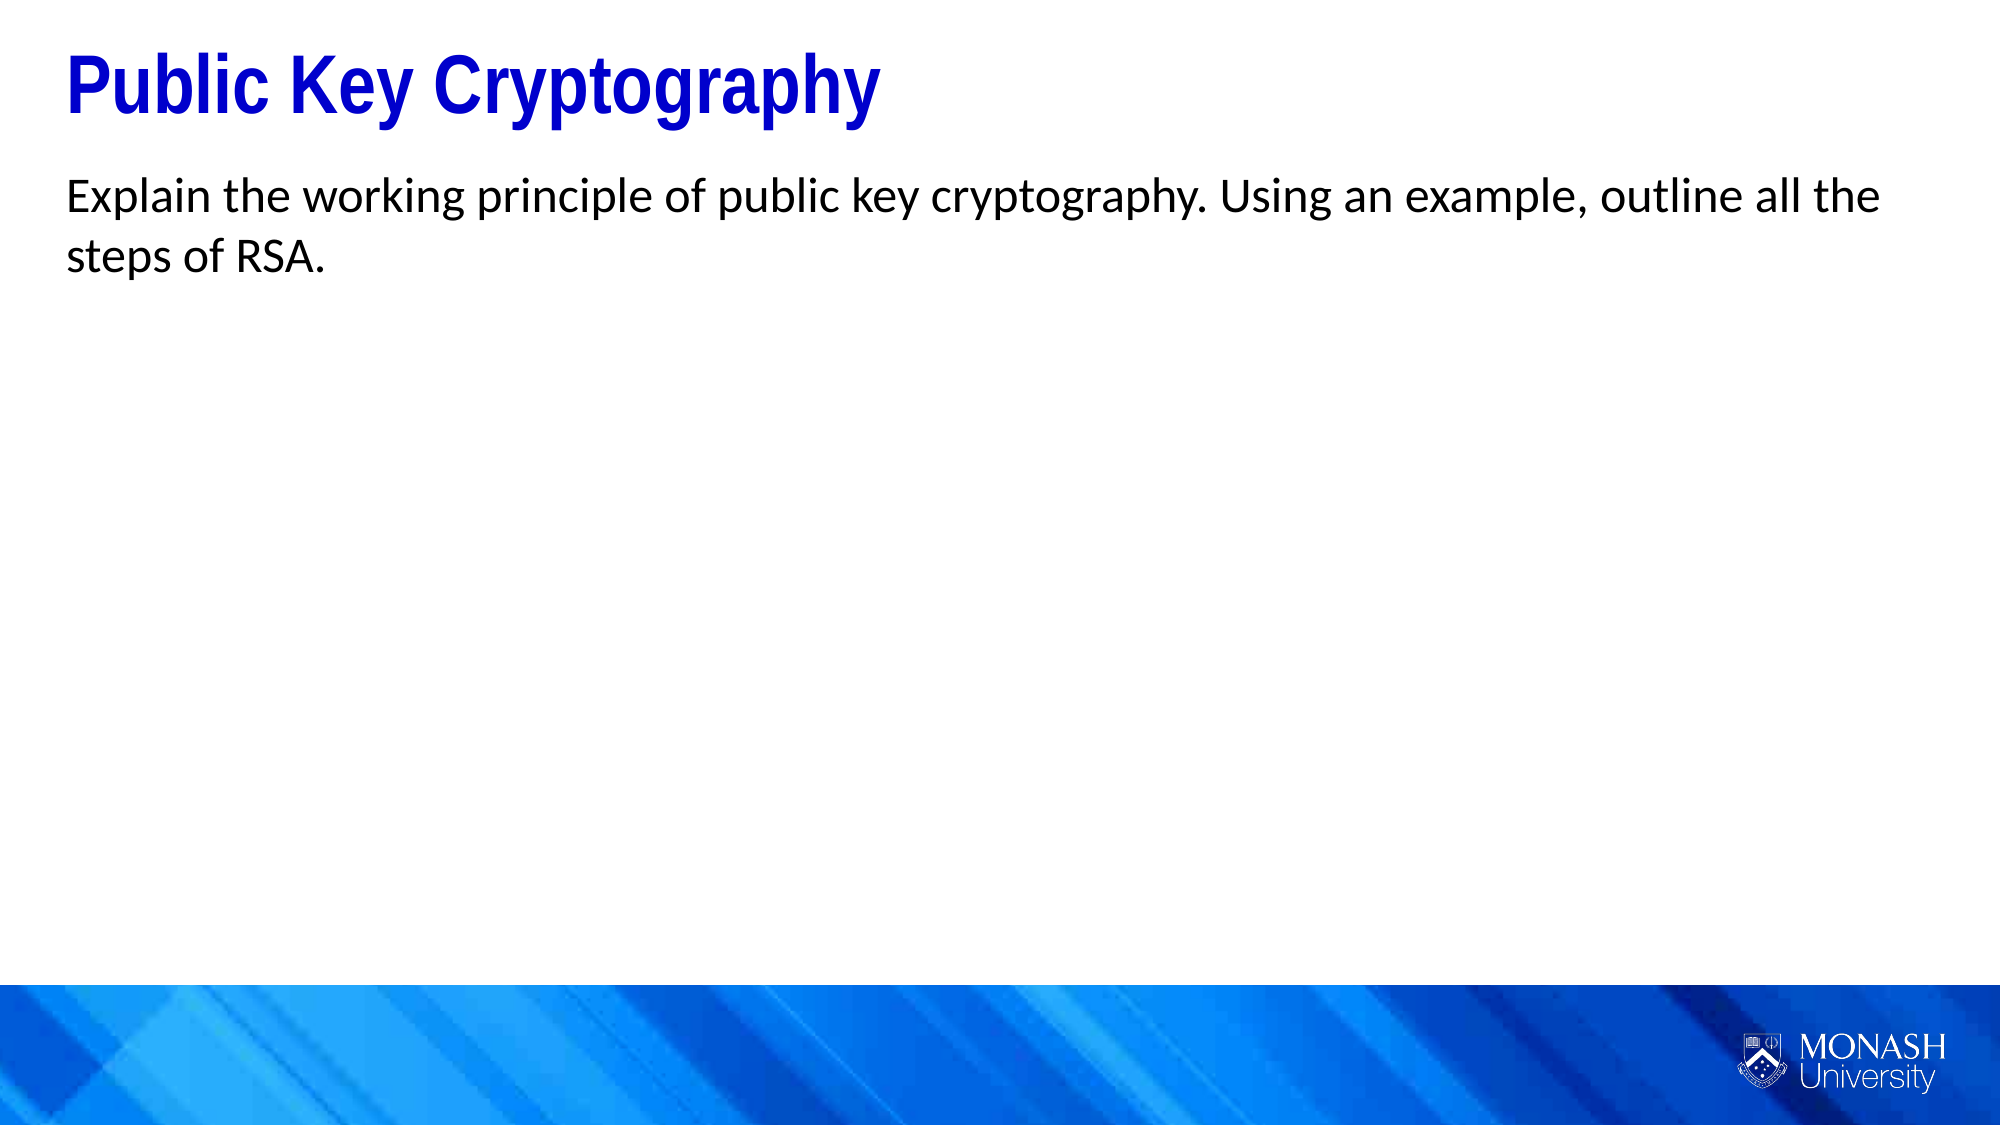

Public Key Cryptography
Explain the working principle of public key cryptography. Using an example, outline all the steps of RSA.